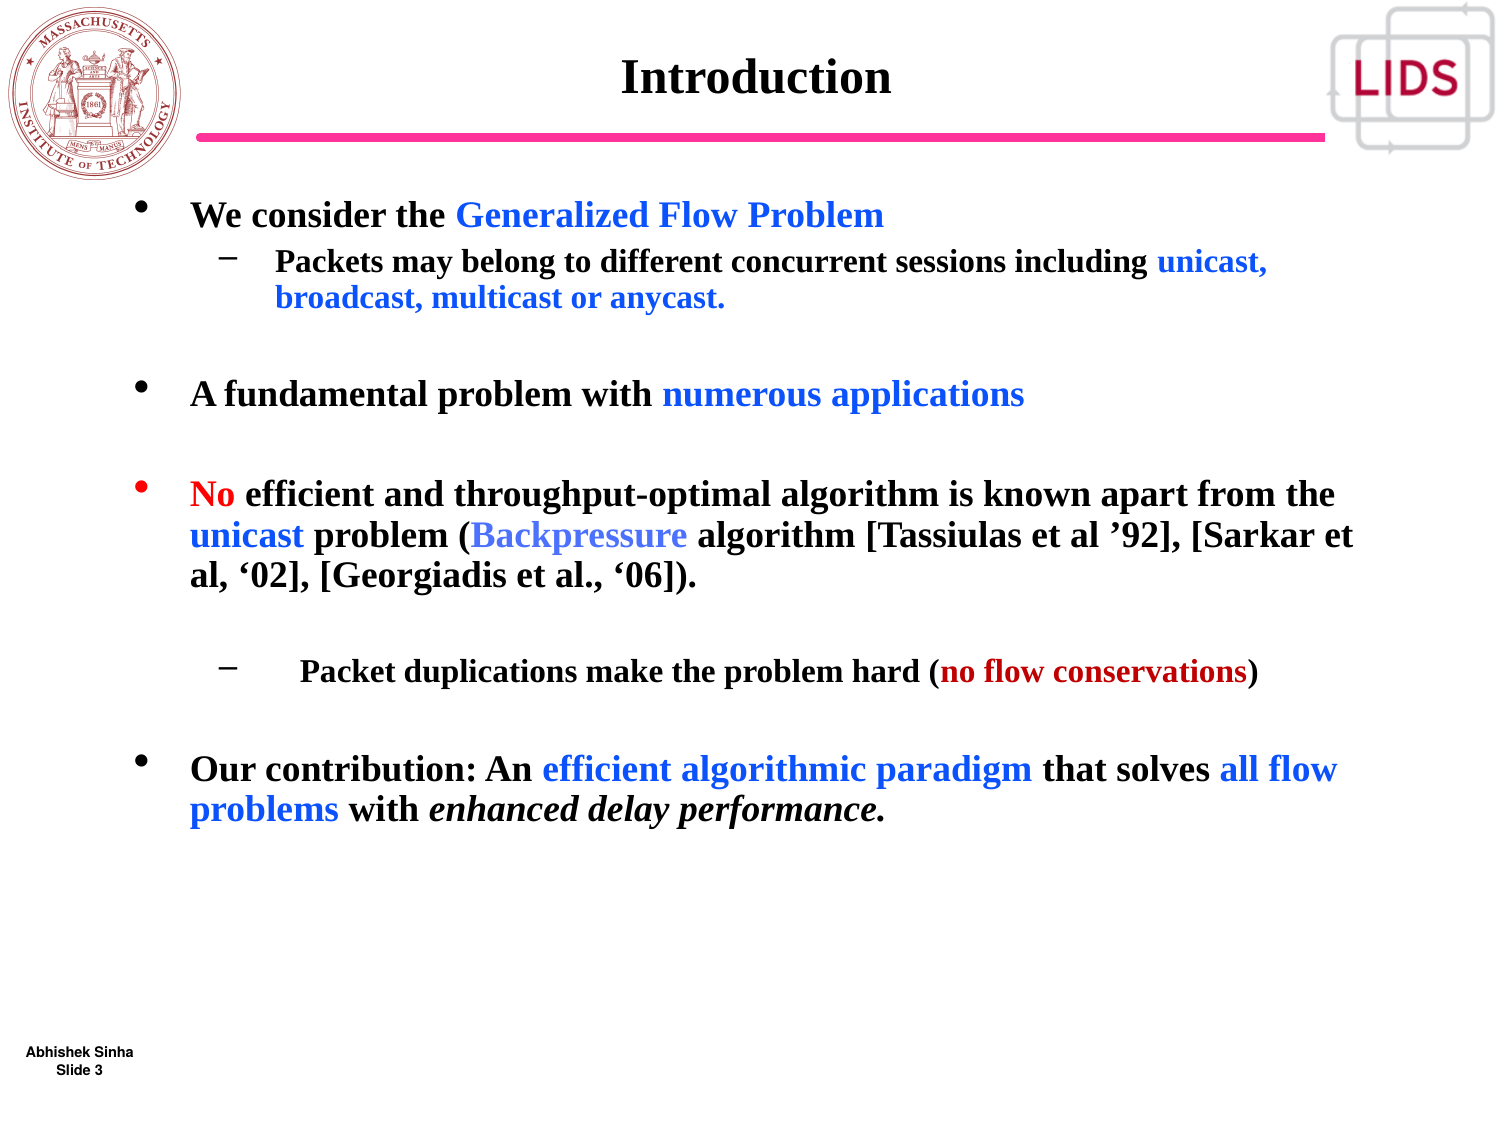

# Introduction
We consider the Generalized Flow Problem
Packets may belong to different concurrent sessions including unicast, broadcast, multicast or anycast.

A fundamental problem with numerous applications

No efficient and throughput-optimal algorithm is known apart from the unicast problem (Backpressure algorithm [Tassiulas et al ’92], [Sarkar et al, ‘02], [Georgiadis et al., ‘06]).

   Packet duplications make the problem hard (no flow conservations)

Our contribution: An efficient algorithmic paradigm that solves all flow problems with enhanced delay performance.